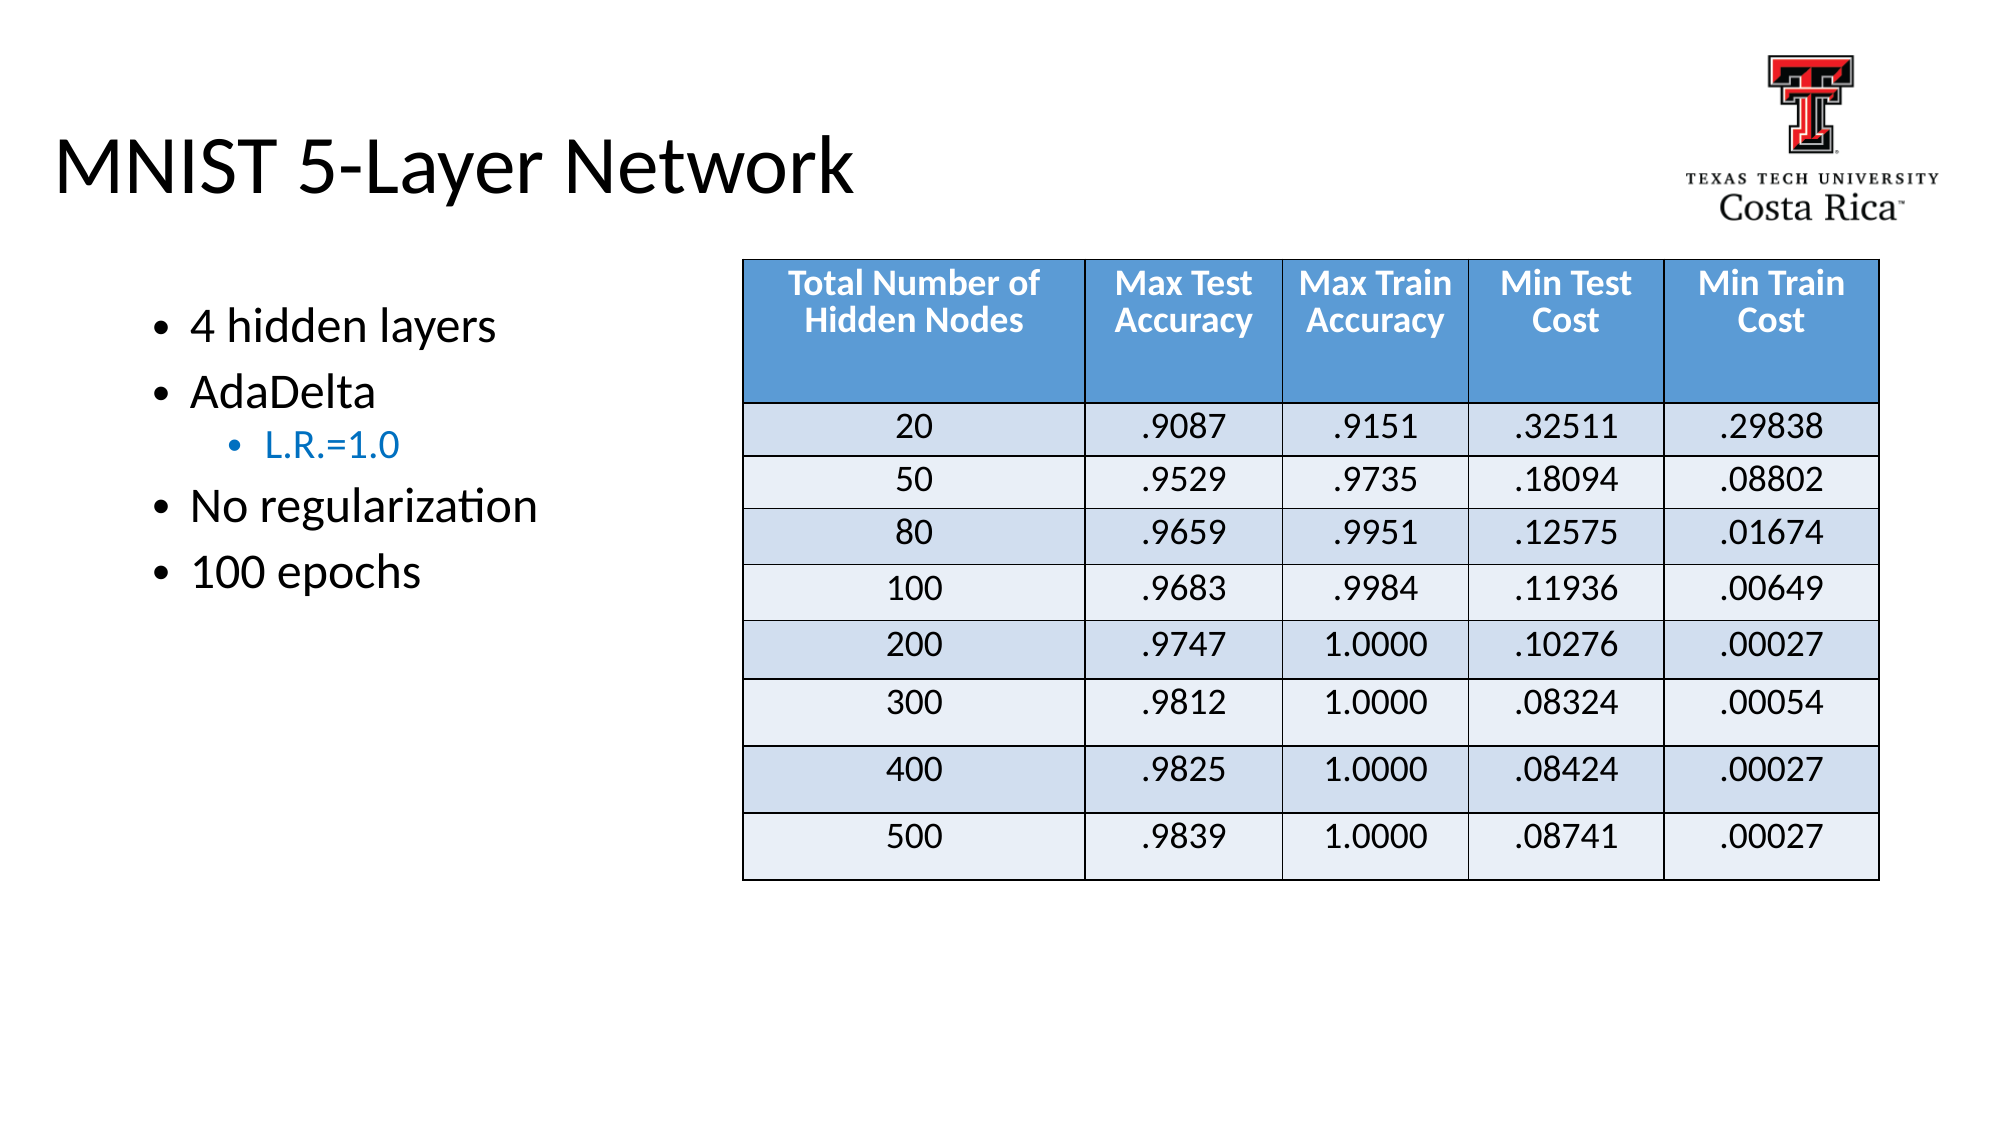

# MNIST 5-Layer Network
| Total Number of Hidden Nodes | Max Test Accuracy | Max Train Accuracy | Min Test Cost | Min Train Cost |
| --- | --- | --- | --- | --- |
| 20 | .9087 | .9151 | .32511 | .29838 |
| 50 | .9529 | .9735 | .18094 | .08802 |
| 80 | .9659 | .9951 | .12575 | .01674 |
| 100 | .9683 | .9984 | .11936 | .00649 |
| 200 | .9747 | 1.0000 | .10276 | .00027 |
| 300 | .9812 | 1.0000 | .08324 | .00054 |
| 400 | .9825 | 1.0000 | .08424 | .00027 |
| 500 | .9839 | 1.0000 | .08741 | .00027 |
4 hidden layers
AdaDelta
L.R.=1.0
No regularization
100 epochs